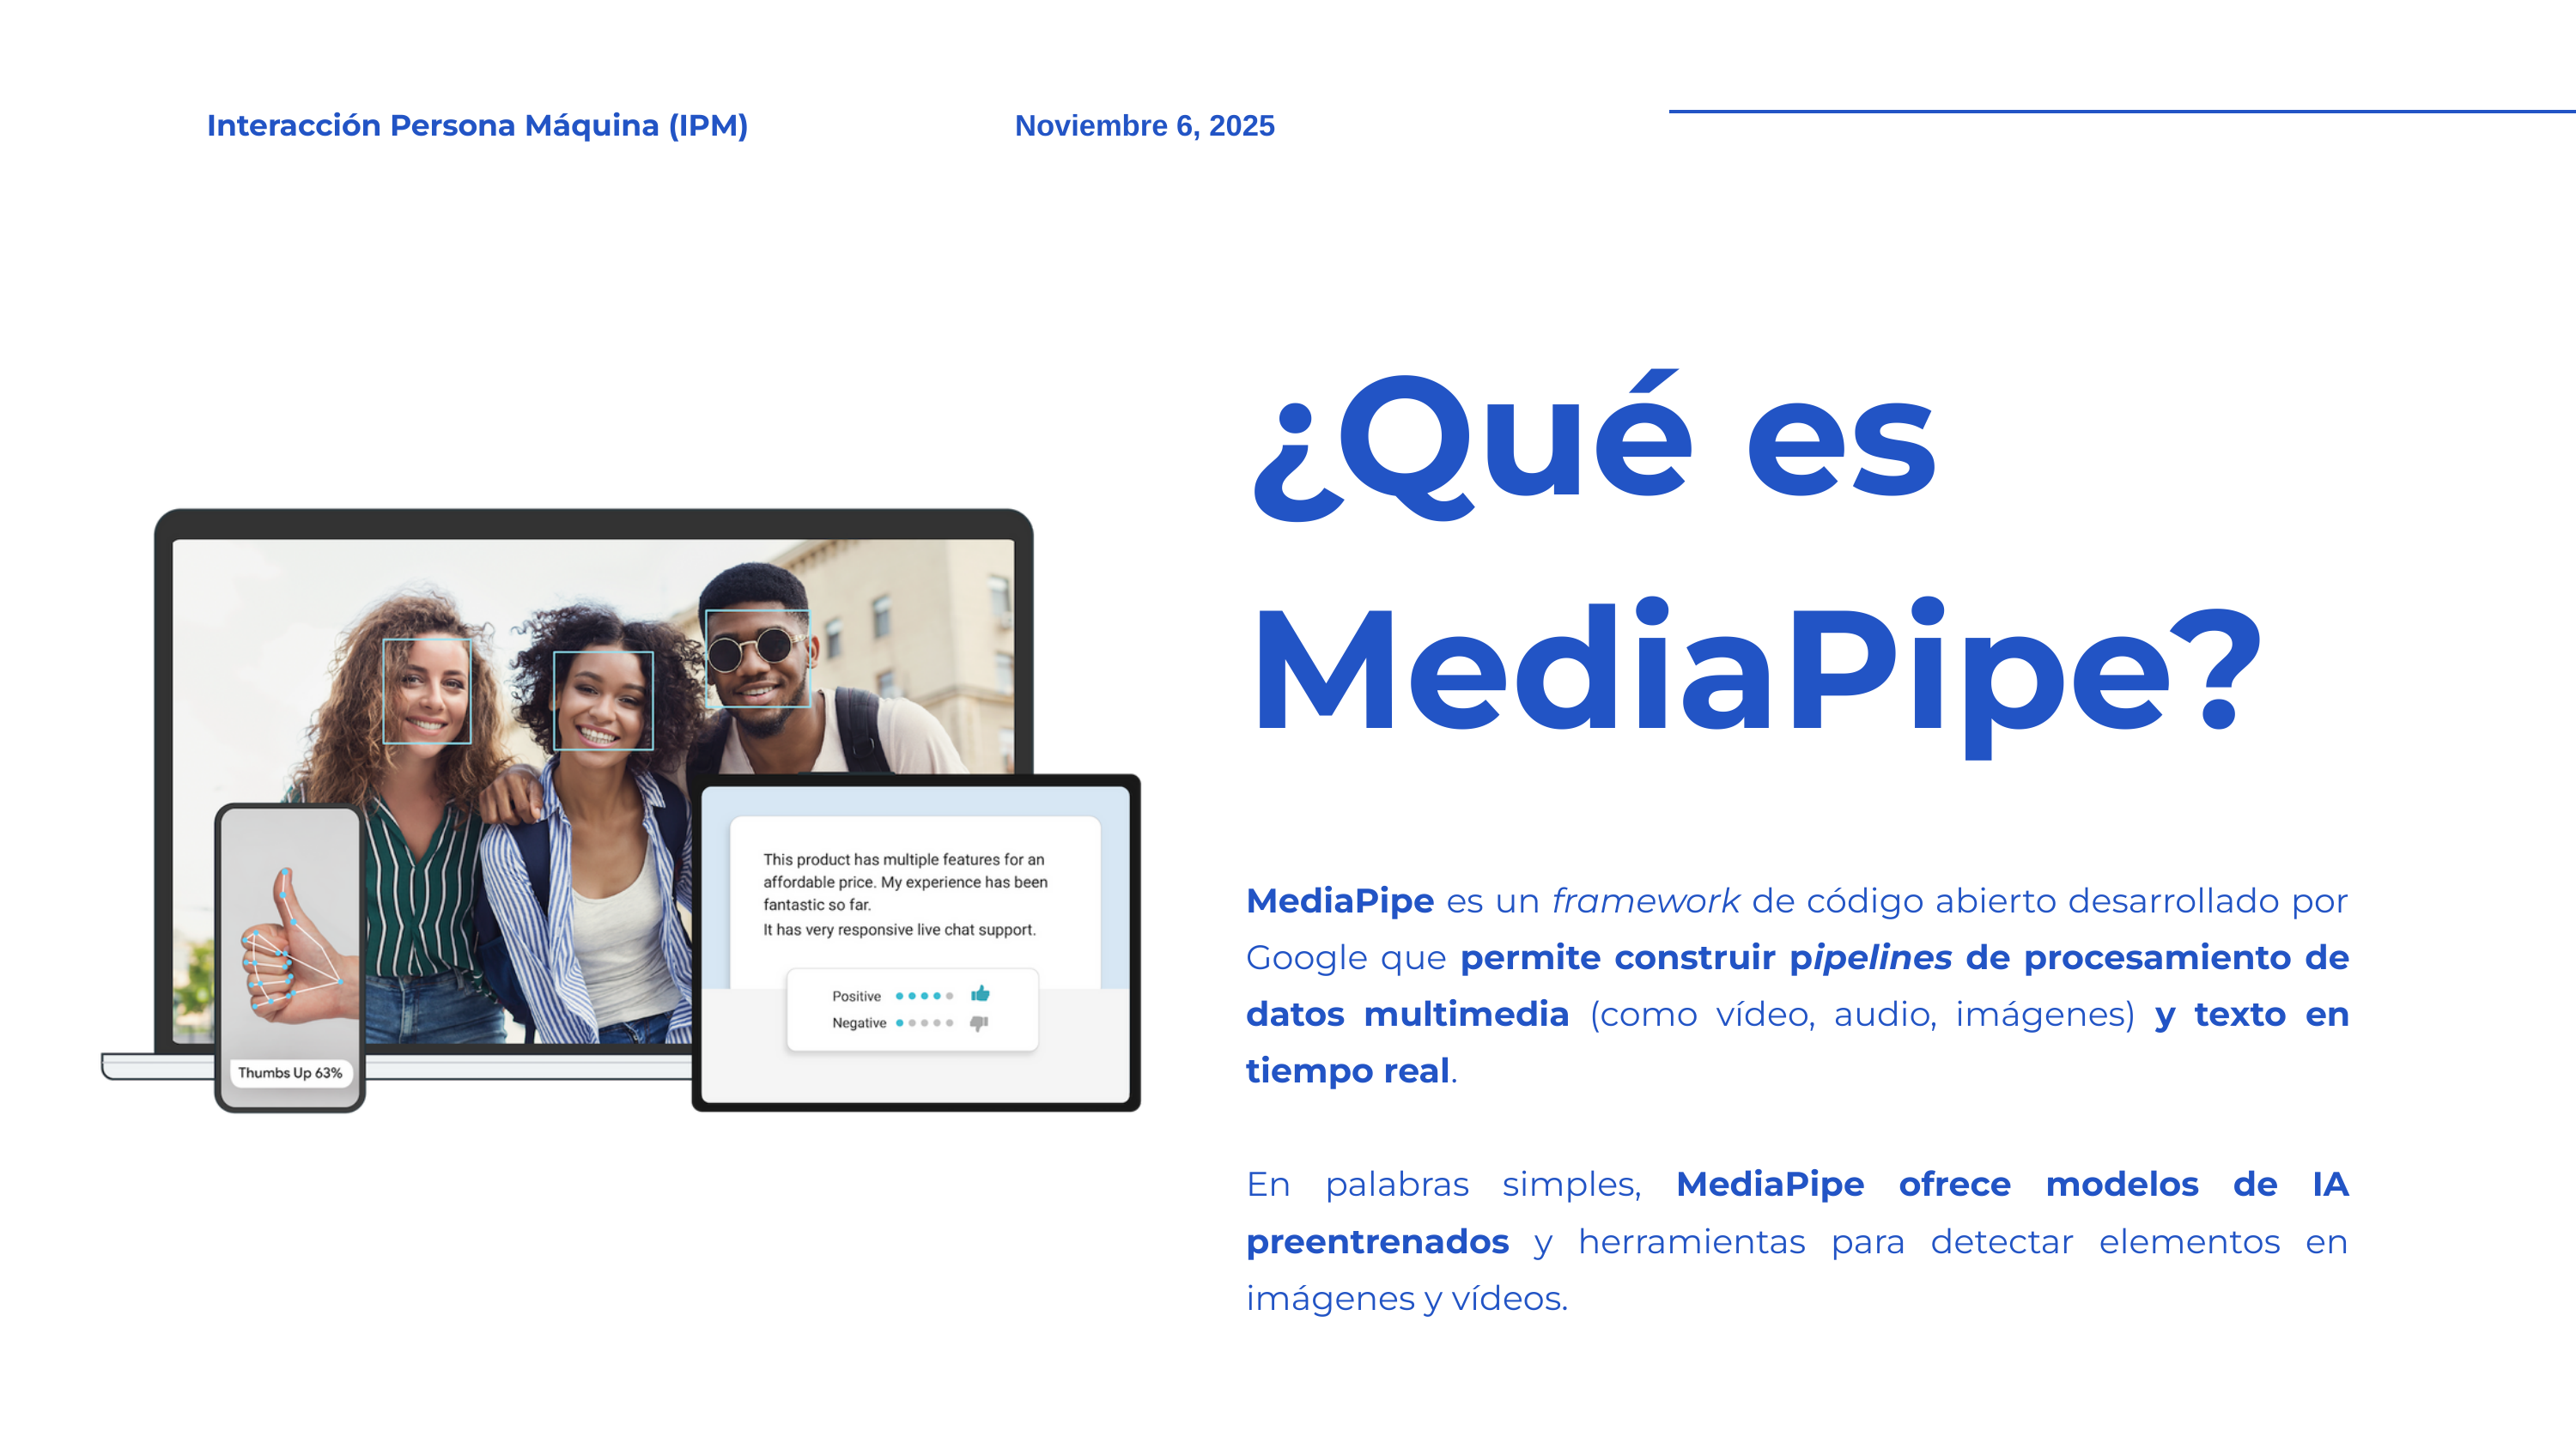

Interacción Persona Máquina (IPM)
Noviembre 6, 2025
¿Qué es MediaPipe?

MediaPipe es un framework de código abierto desarrollado por Google que permite construir pipelines de procesamiento de datos multimedia (como vídeo, audio, imágenes) y texto en tiempo real.

En palabras simples, MediaPipe ofrece modelos de IA preentrenados y herramientas para detectar elementos en imágenes y vídeos.